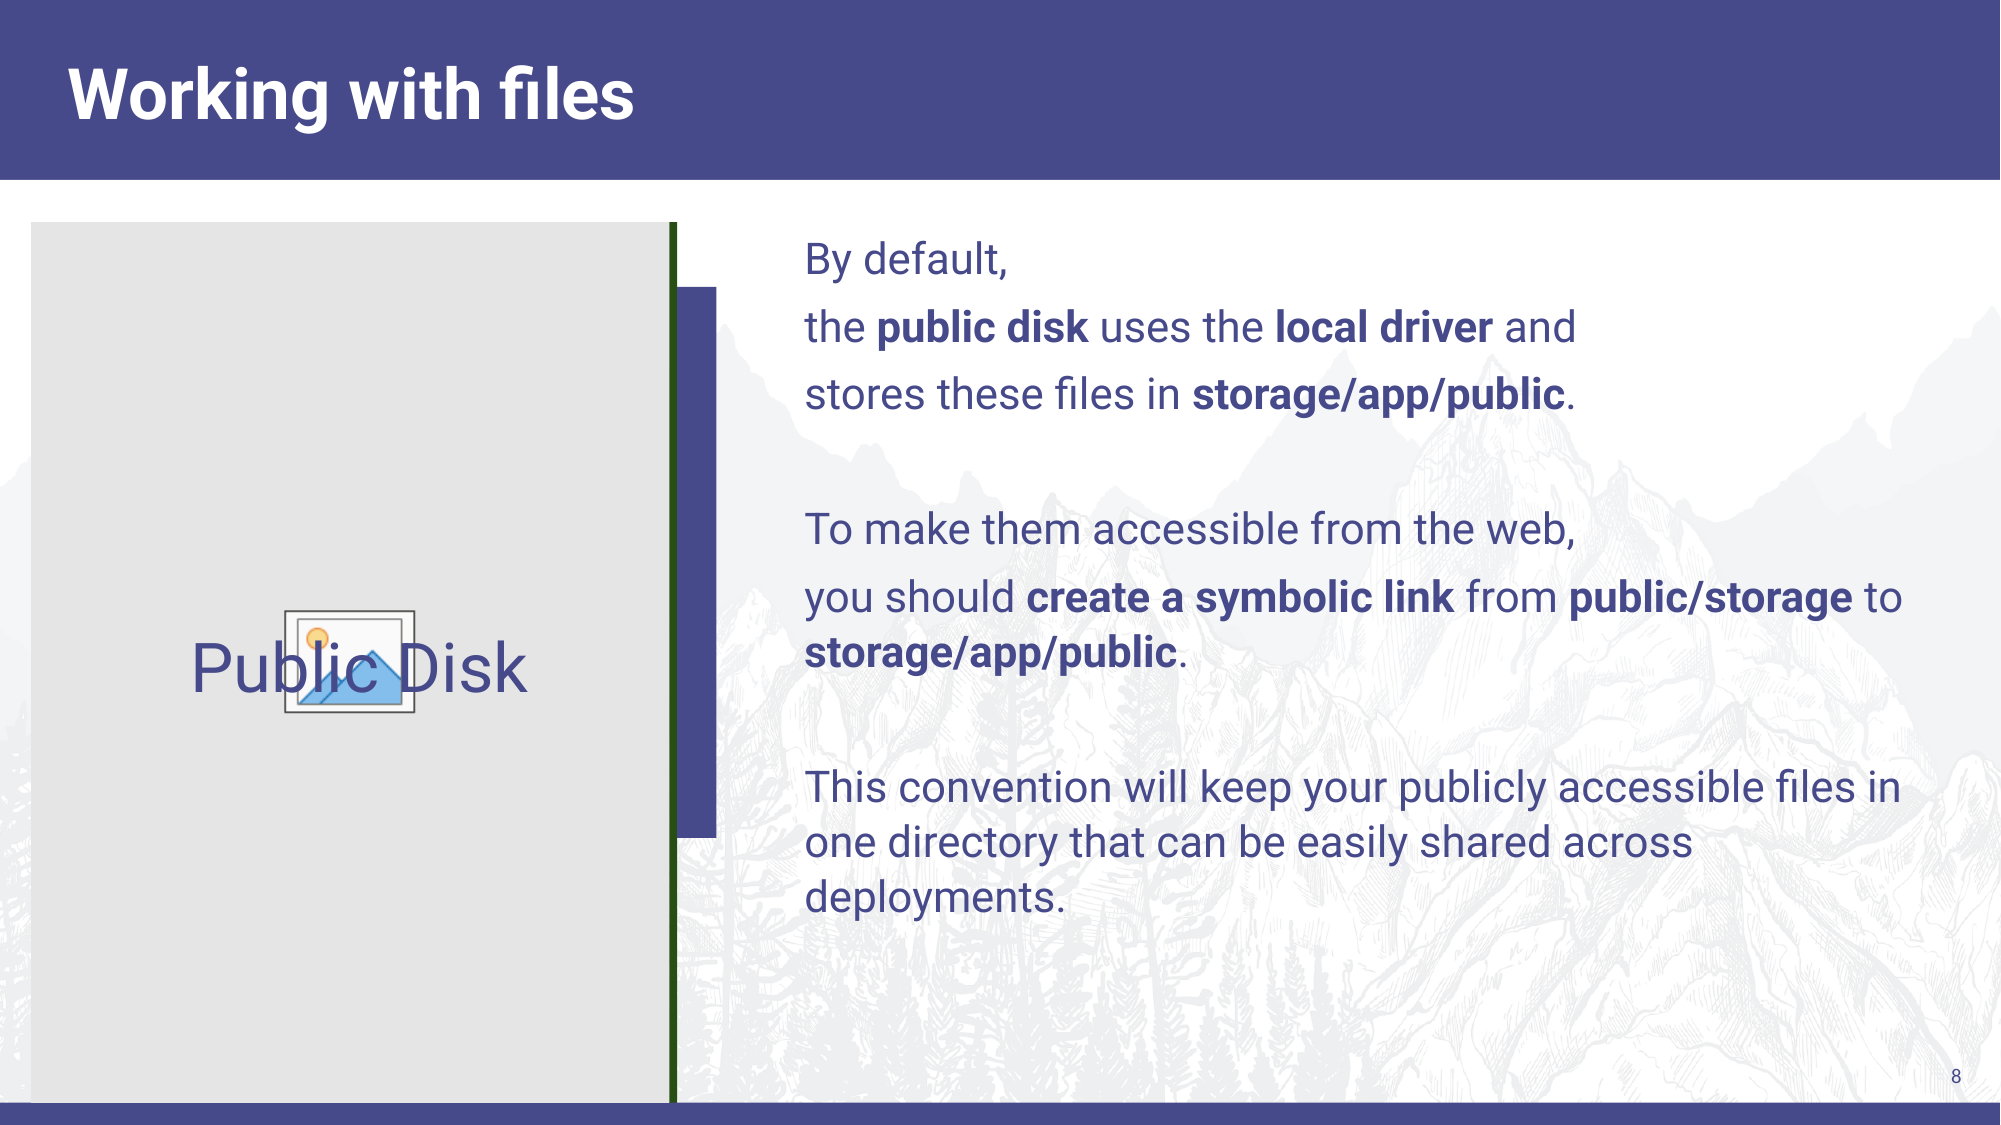

# Working with files
By default,
the public disk uses the local driver and
stores these files in storage/app/public.

To make them accessible from the web,
you should create a symbolic link from public/storage to storage/app/public.

This convention will keep your publicly accessible files in one directory that can be easily shared across deployments.
Public Disk
8